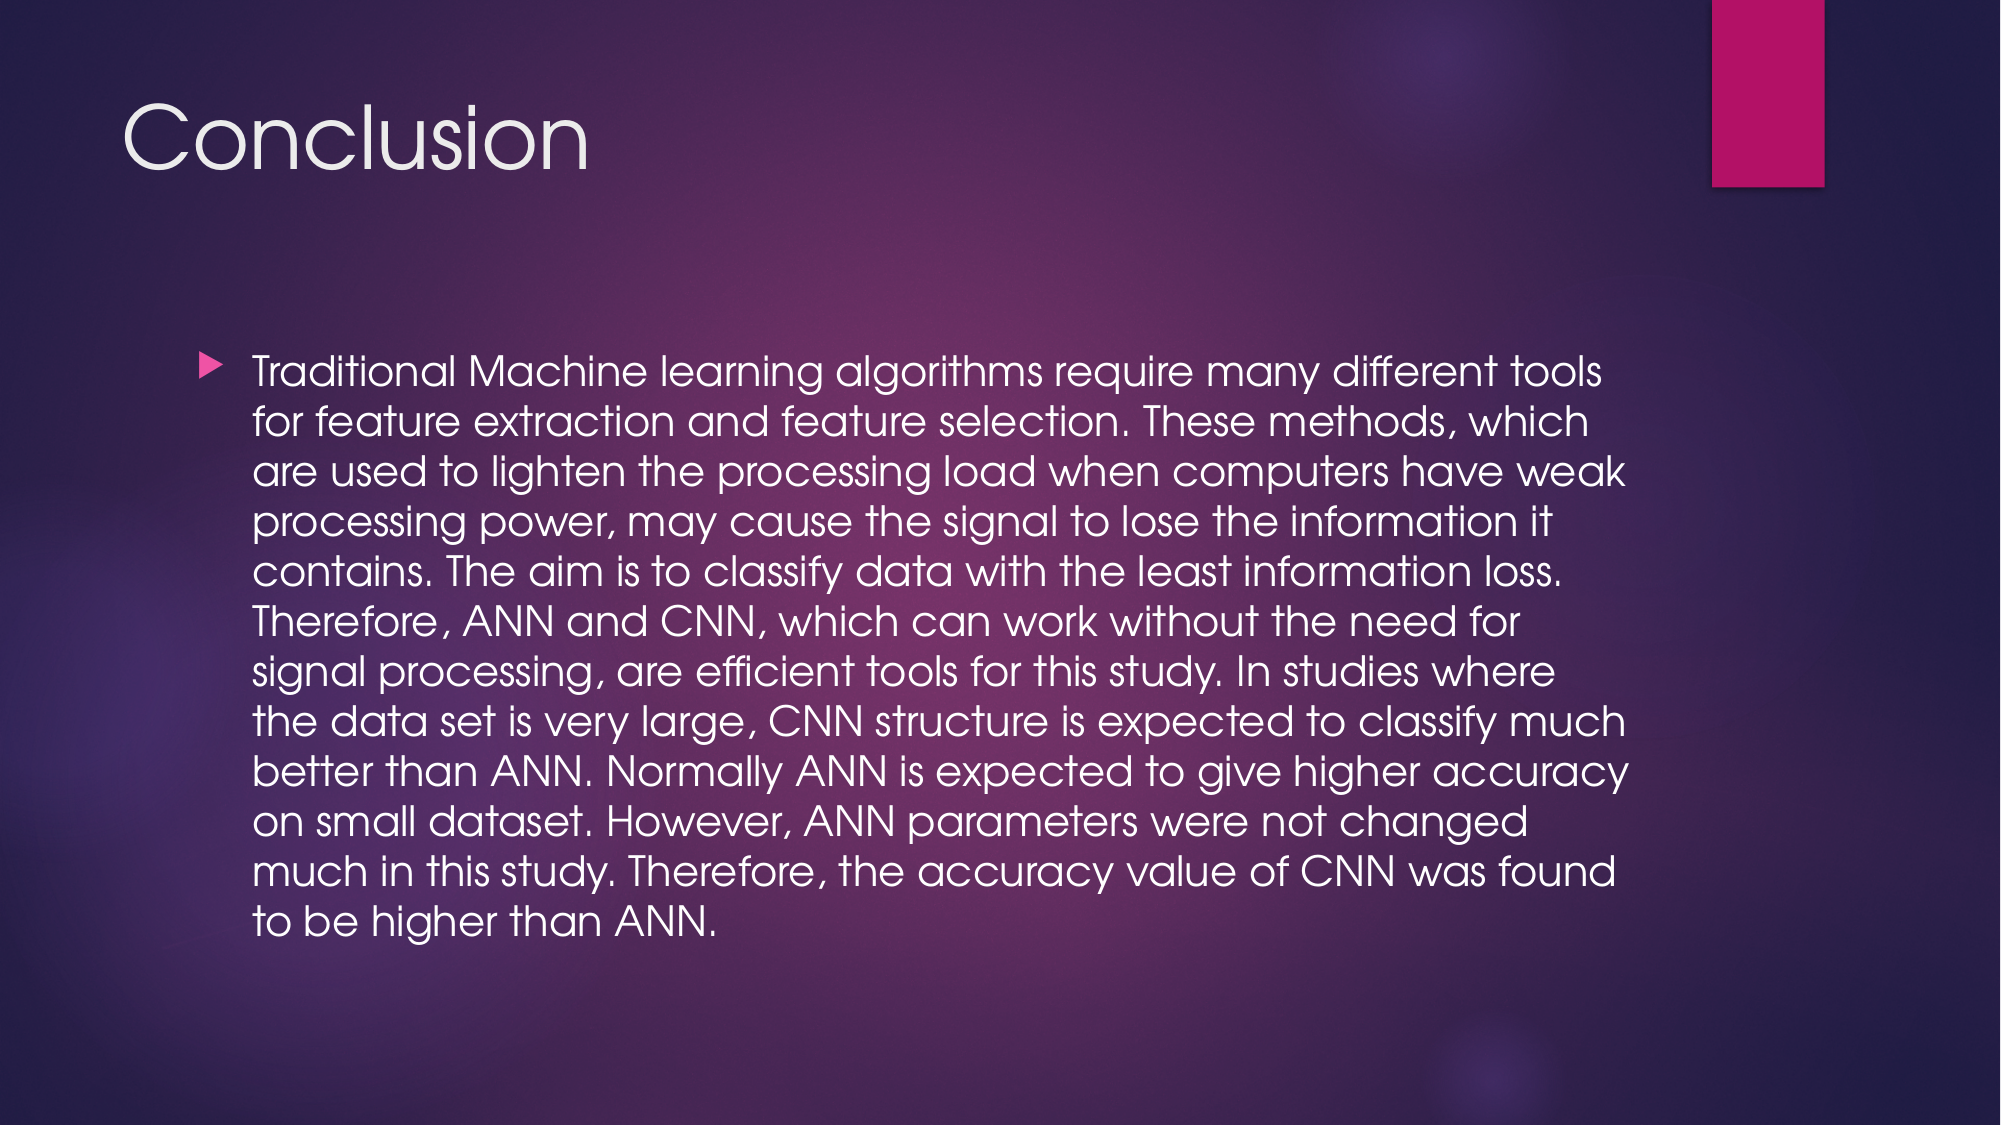

# Conclusion
Traditional Machine learning algorithms require many different tools for feature extraction and feature selection. These methods, which are used to lighten the processing load when computers have weak processing power, may cause the signal to lose the information it contains. The aim is to classify data with the least information loss. Therefore, ANN and CNN, which can work without the need for signal processing, are efficient tools for this study. In studies where the data set is very large, CNN structure is expected to classify much better than ANN. Normally ANN is expected to give higher accuracy on small dataset. However, ANN parameters were not changed much in this study. Therefore, the accuracy value of CNN was found to be higher than ANN.